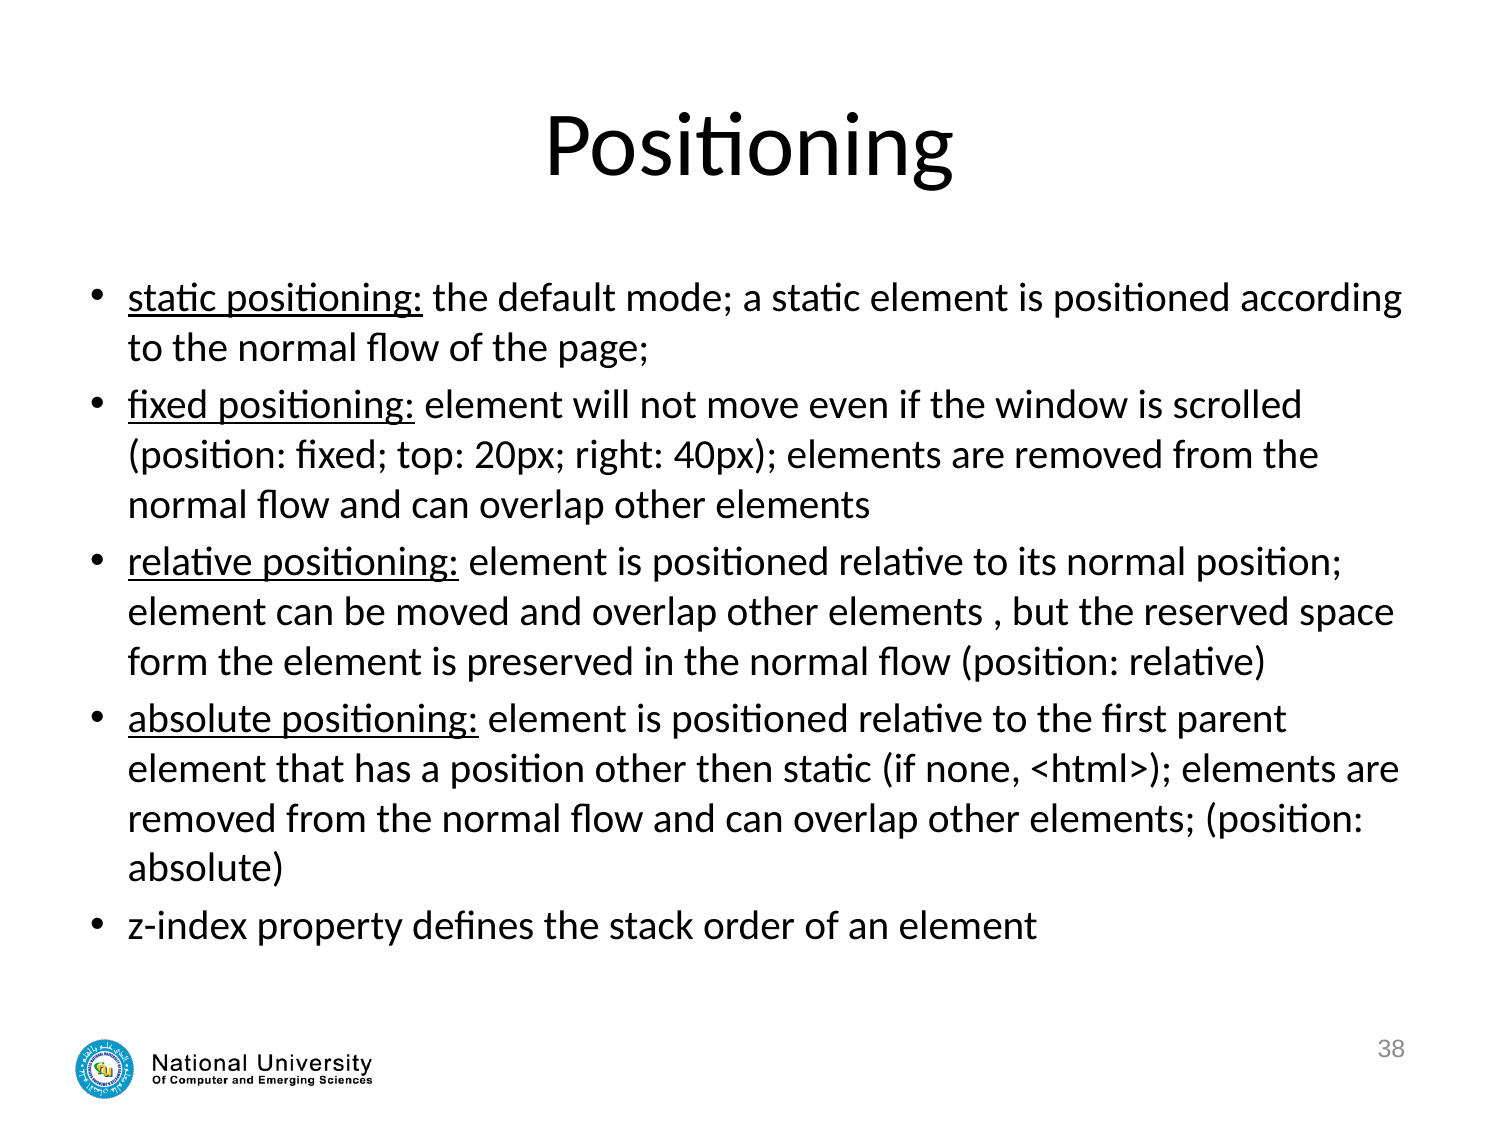

# Positioning
static positioning: the default mode; a static element is positioned according to the normal flow of the page;
fixed positioning: element will not move even if the window is scrolled (position: fixed; top: 20px; right: 40px); elements are removed from the normal flow and can overlap other elements
relative positioning: element is positioned relative to its normal position; element can be moved and overlap other elements , but the reserved space form the element is preserved in the normal flow (position: relative)
absolute positioning: element is positioned relative to the first parent element that has a position other then static (if none, <html>); elements are removed from the normal flow and can overlap other elements; (position: absolute)
z-index property defines the stack order of an element

38